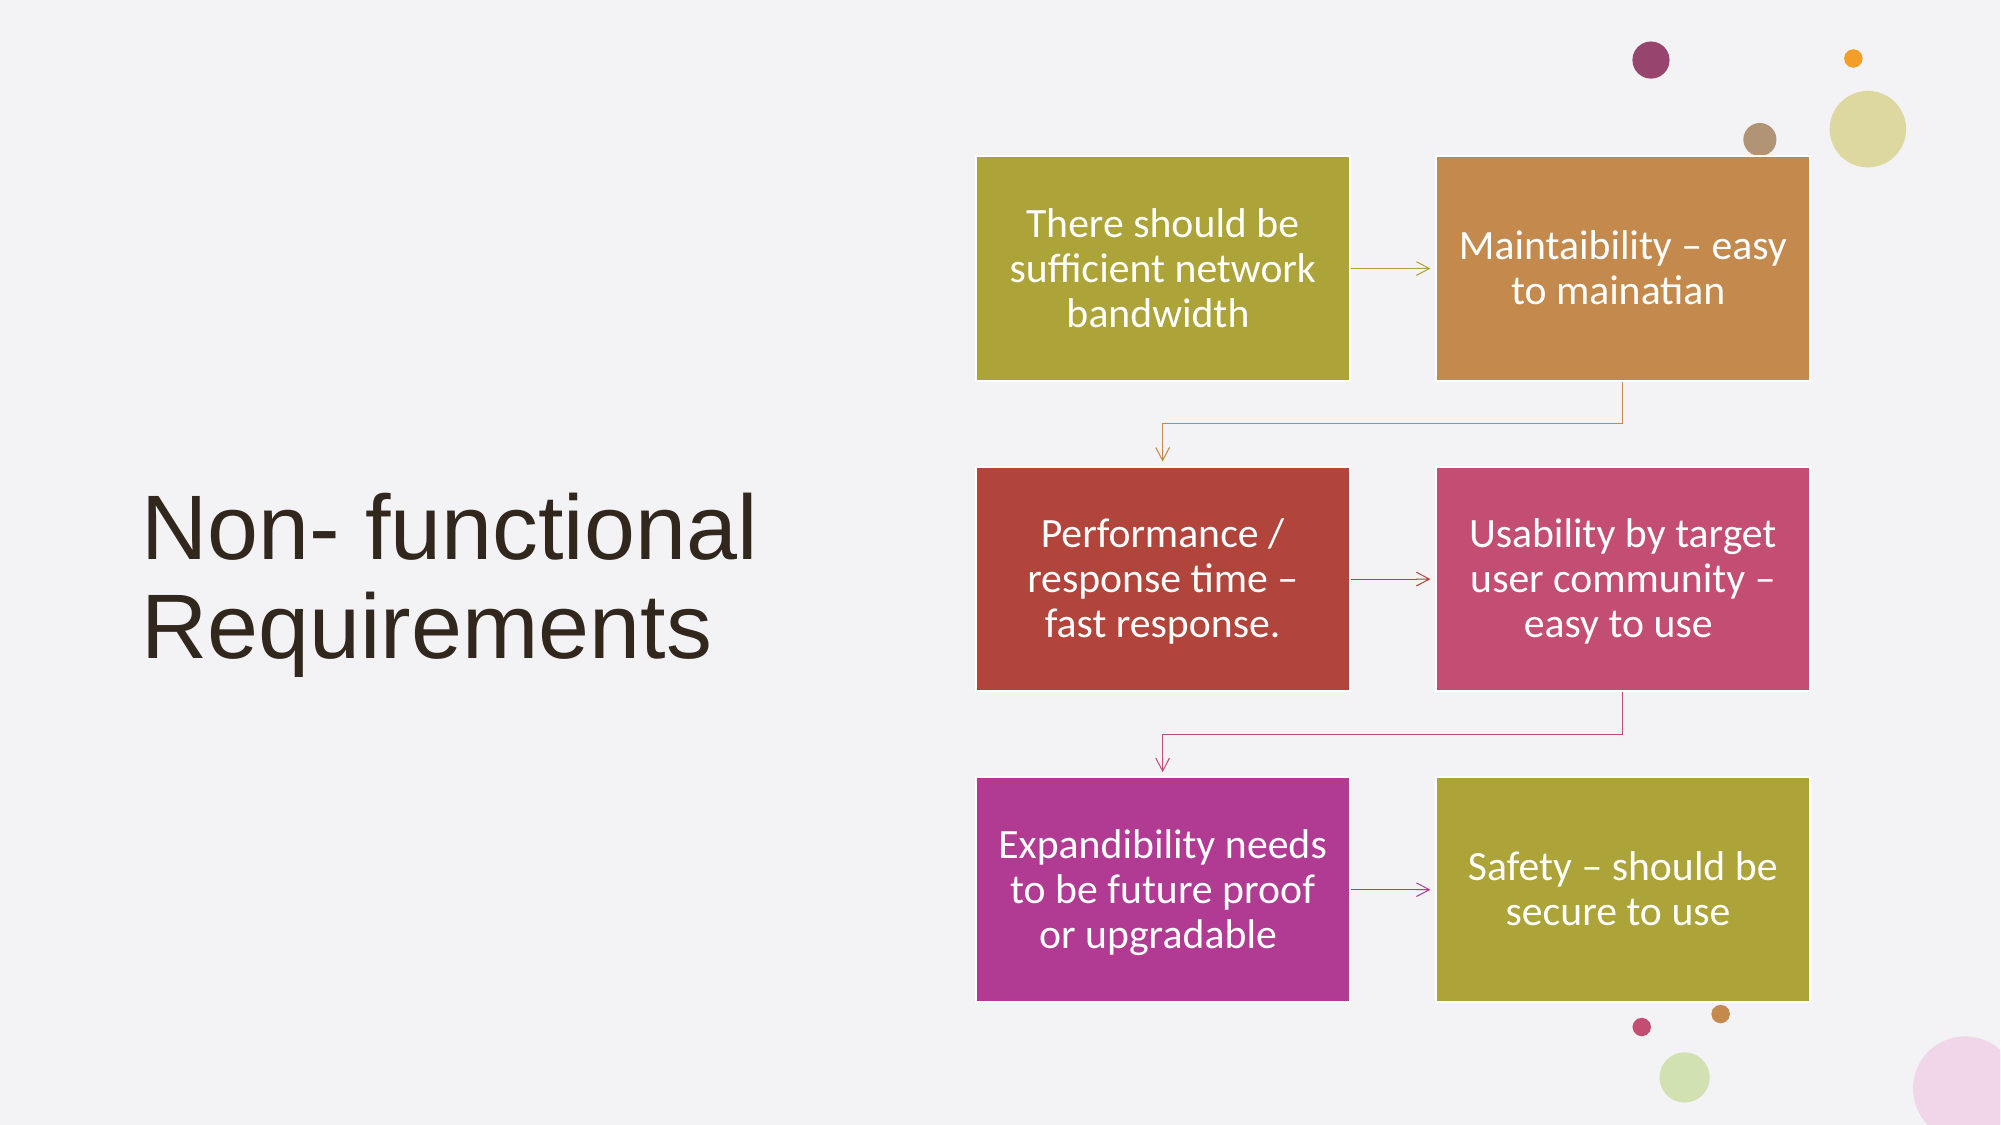

# Non- functional Requirements

There should be sufficient network bandwidth

Maintaibility – easy to mainatian

Performance / response time – fast response.

Usability by target user community – easy to use

Expandibility needs to be future proof or upgradable
Safety – should be secure to use